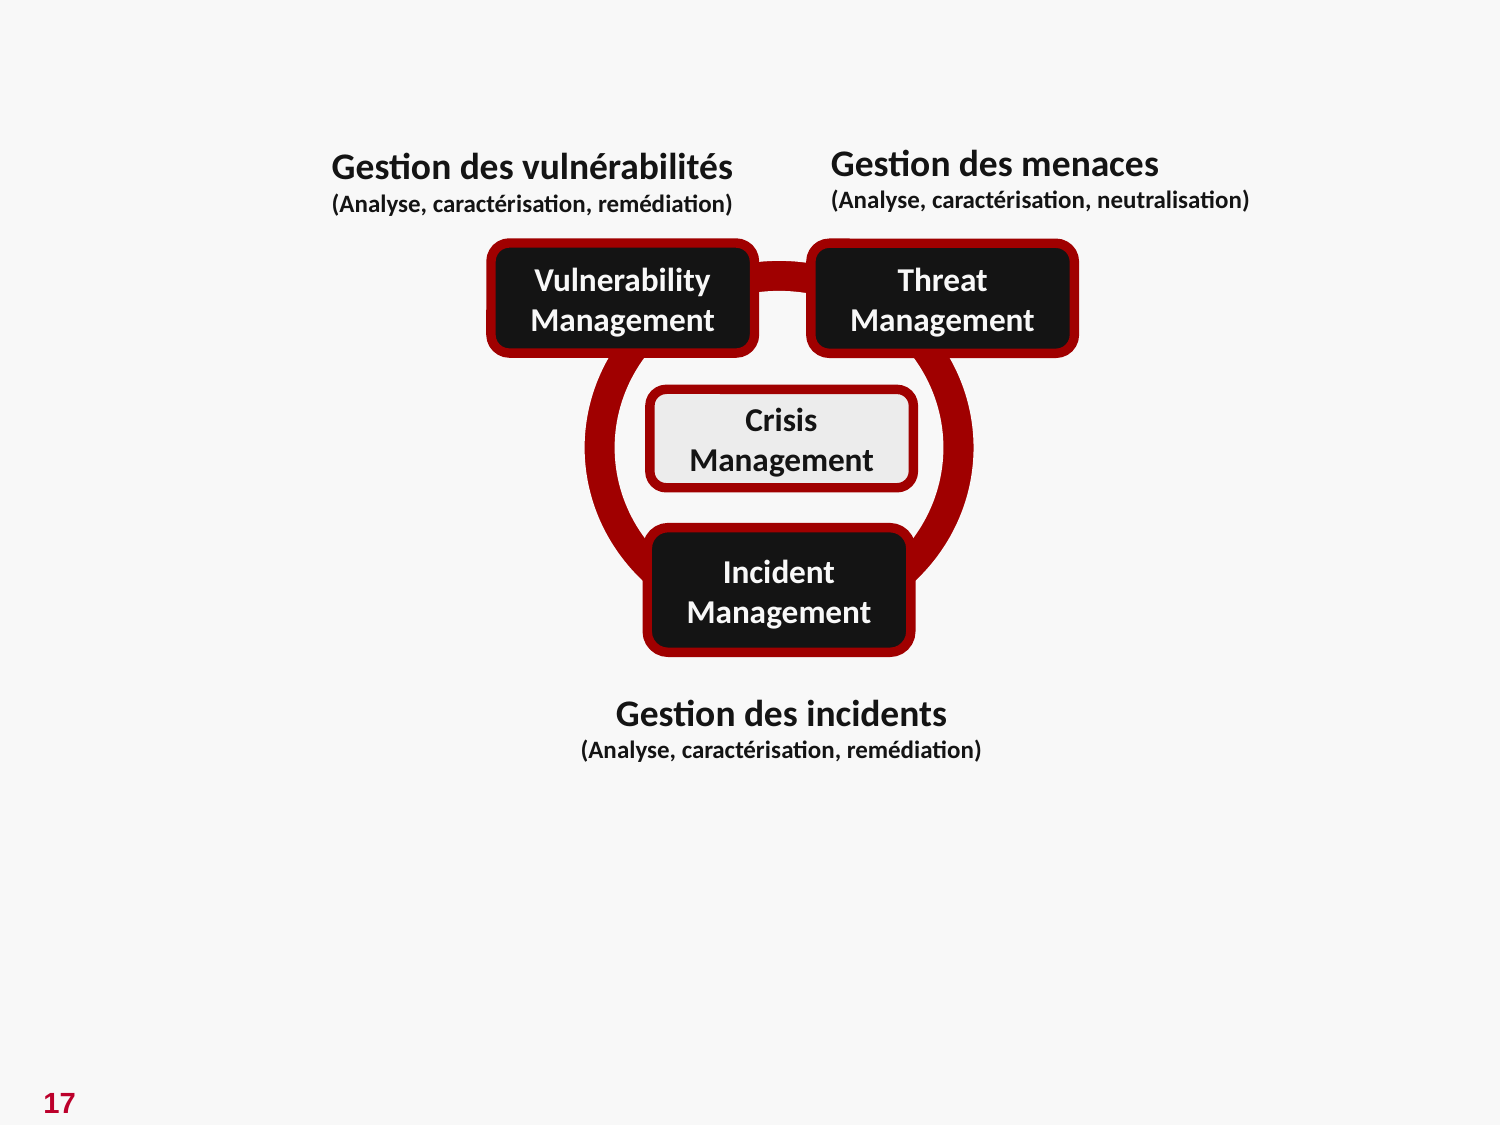

Gestion des menaces
(Analyse, caractérisation, neutralisation)
Gestion des vulnérabilités
(Analyse, caractérisation, remédiation)
Vulnerability Management
Threat Management

Crisis
Management
Incident Management
Gestion des incidents
(Analyse, caractérisation, remédiation)